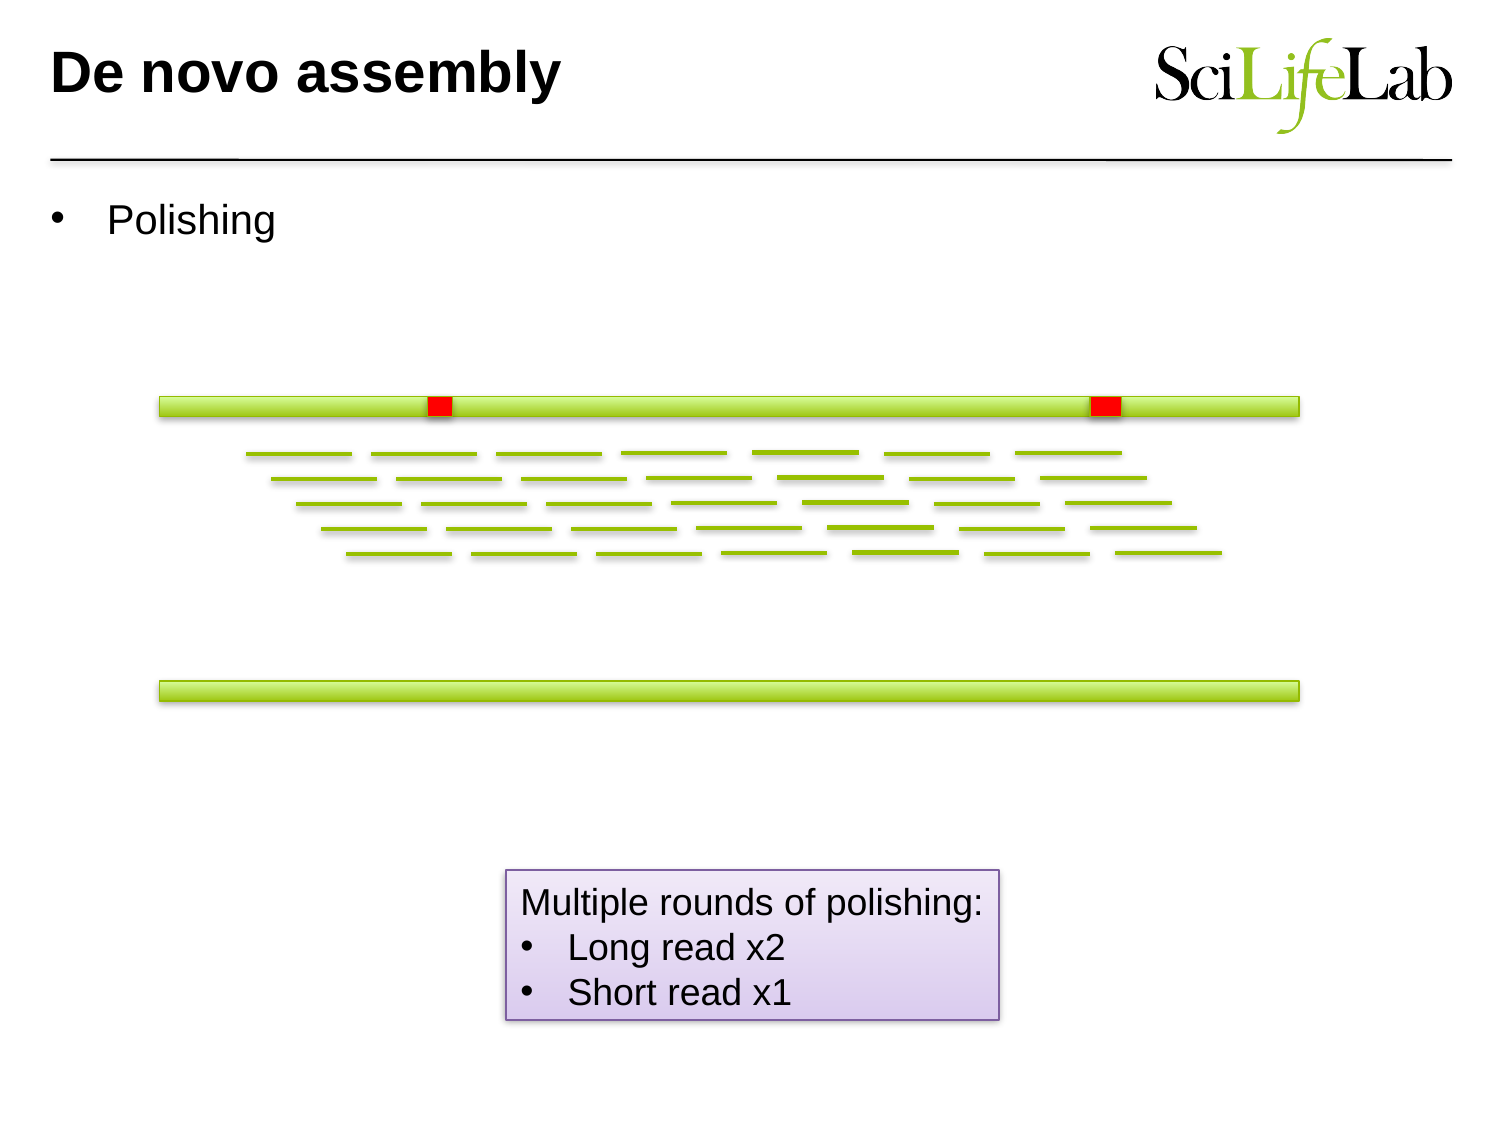

# De novo assembly
Polishing

Multiple rounds of polishing:
Long read x2
Short read x1